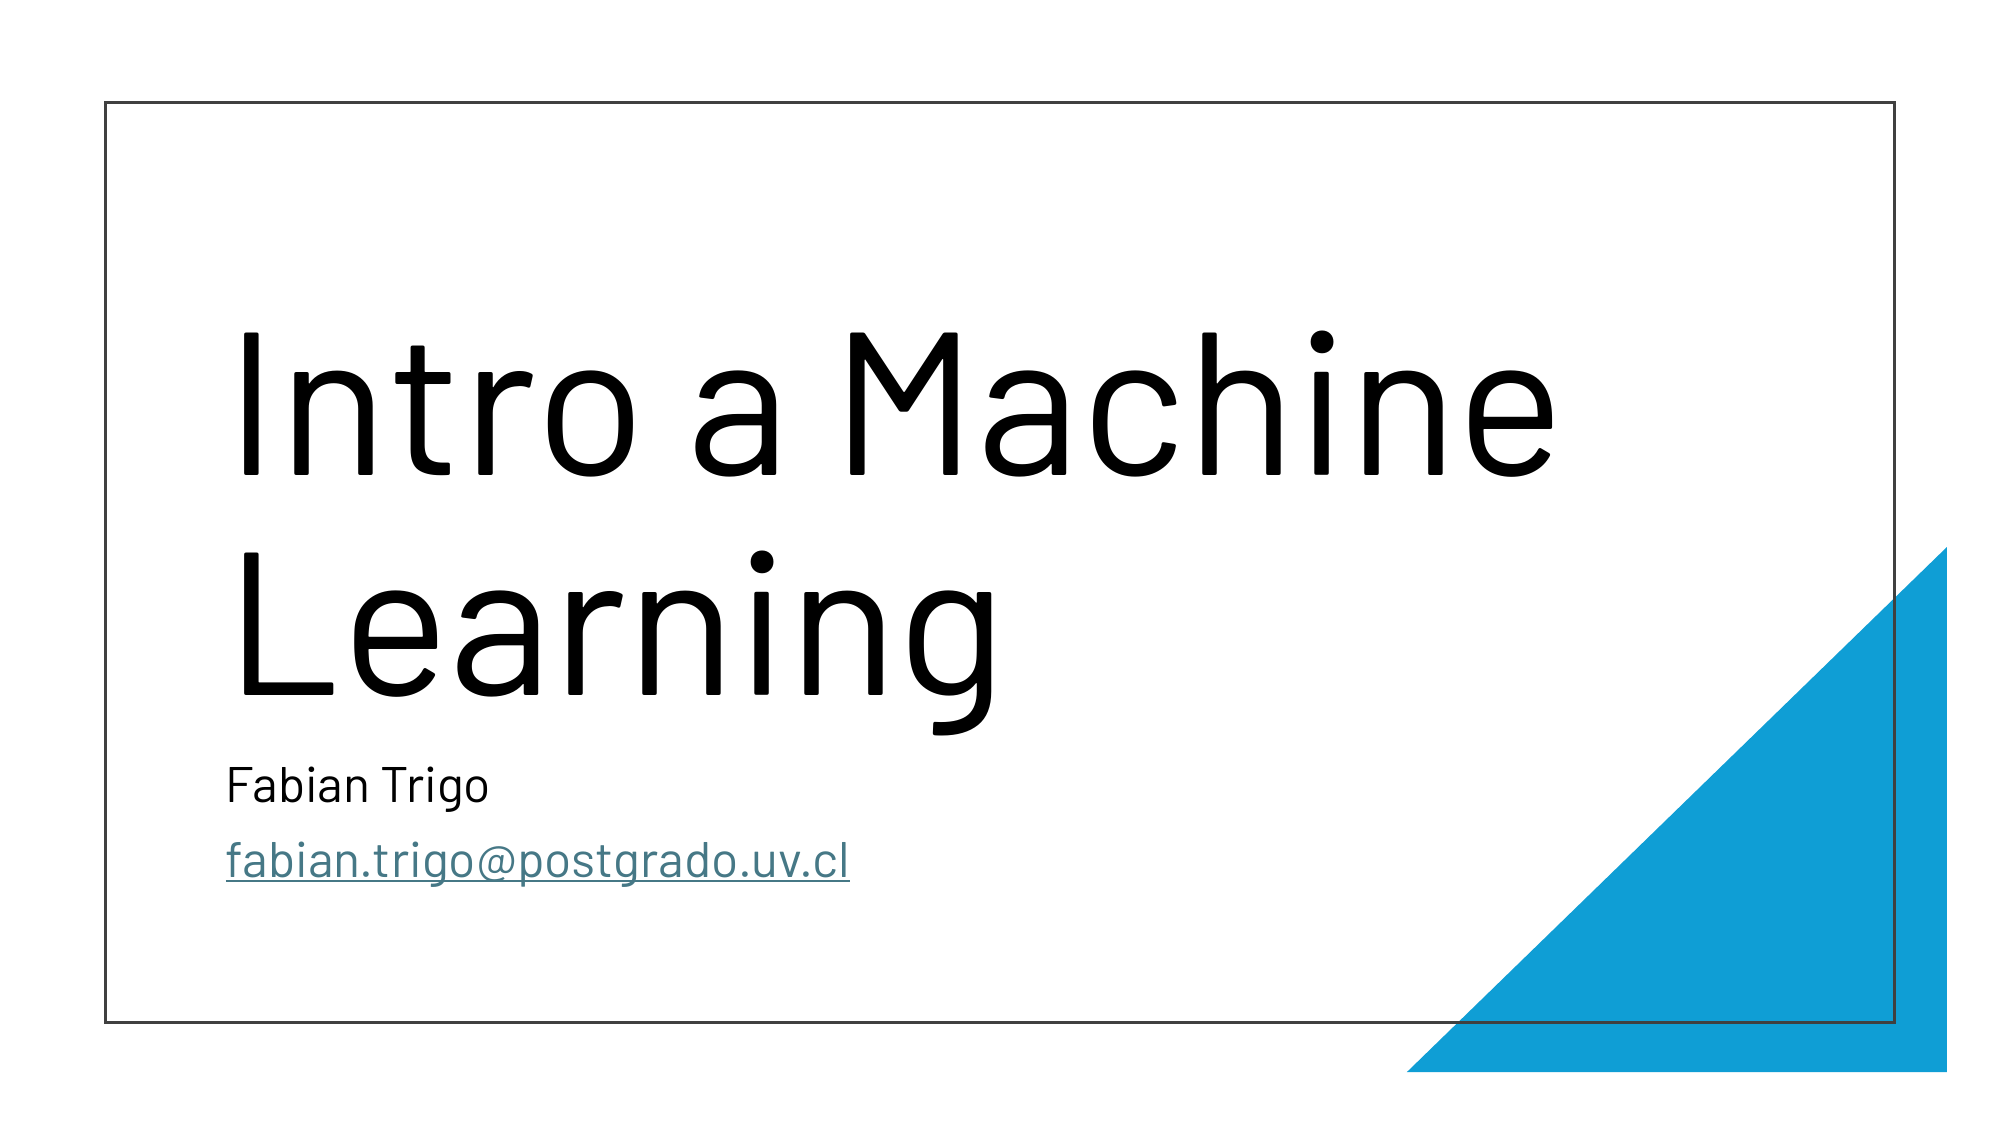

# Intro a Machine Learning

Fabian Trigo
fabian.trigo@postgrado.uv.cl